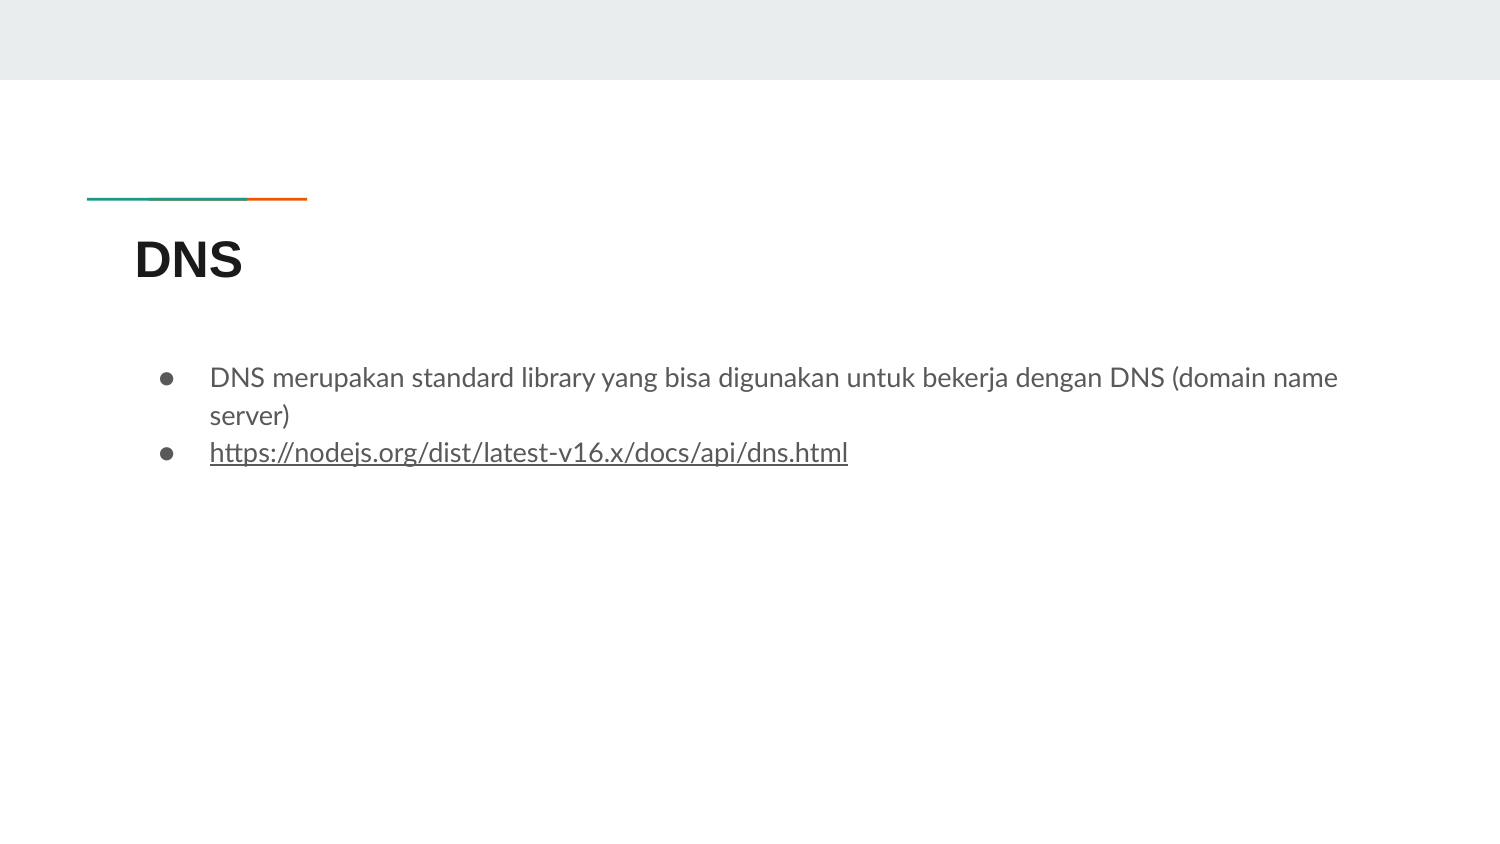

# DNS
DNS merupakan standard library yang bisa digunakan untuk bekerja dengan DNS (domain name server)
https://nodejs.org/dist/latest-v16.x/docs/api/dns.html